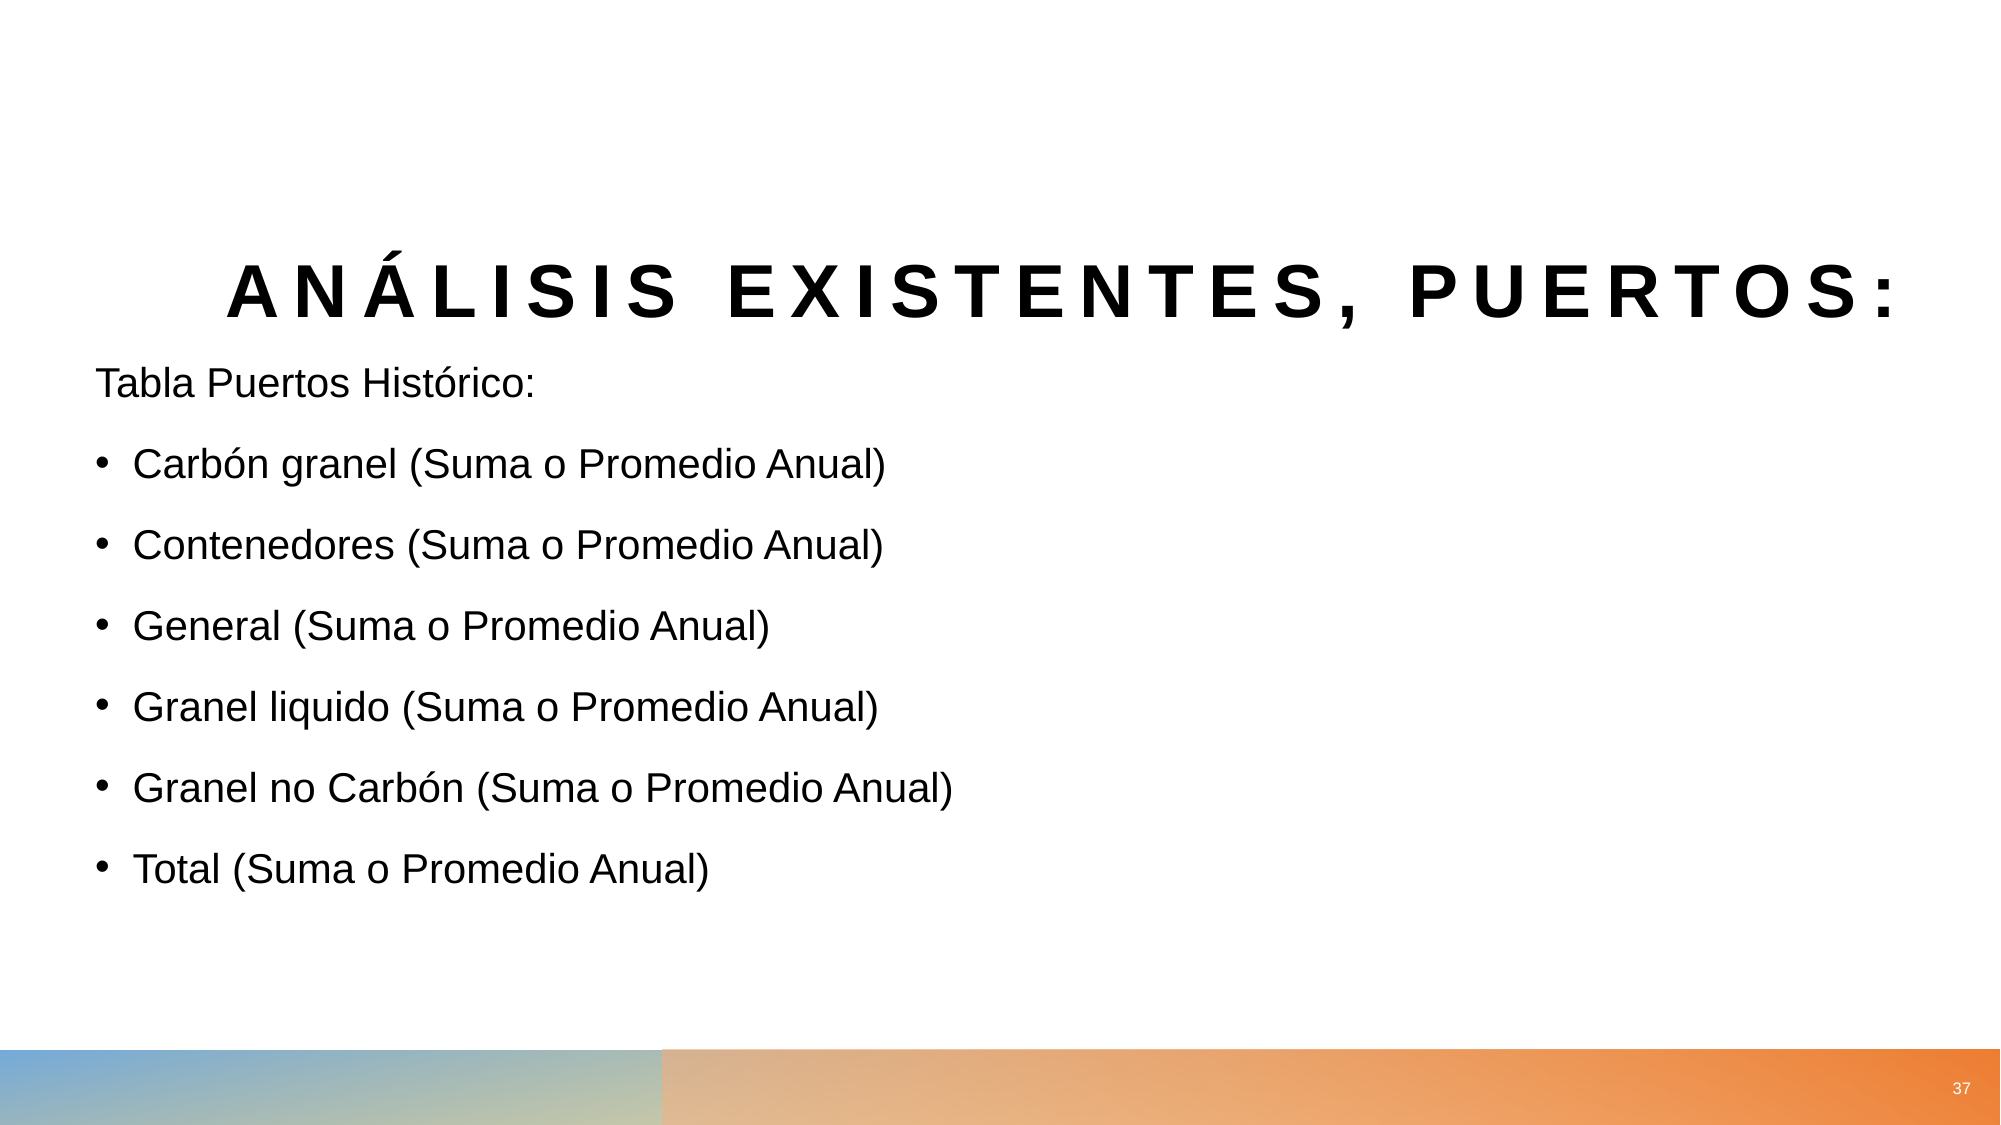

# Análisis existentes, PUERTOS:
Tabla Puertos Histórico:
Carbón granel (Suma o Promedio Anual)
Contenedores (Suma o Promedio Anual)
General (Suma o Promedio Anual)
Granel liquido (Suma o Promedio Anual)
Granel no Carbón (Suma o Promedio Anual)
Total (Suma o Promedio Anual)

37